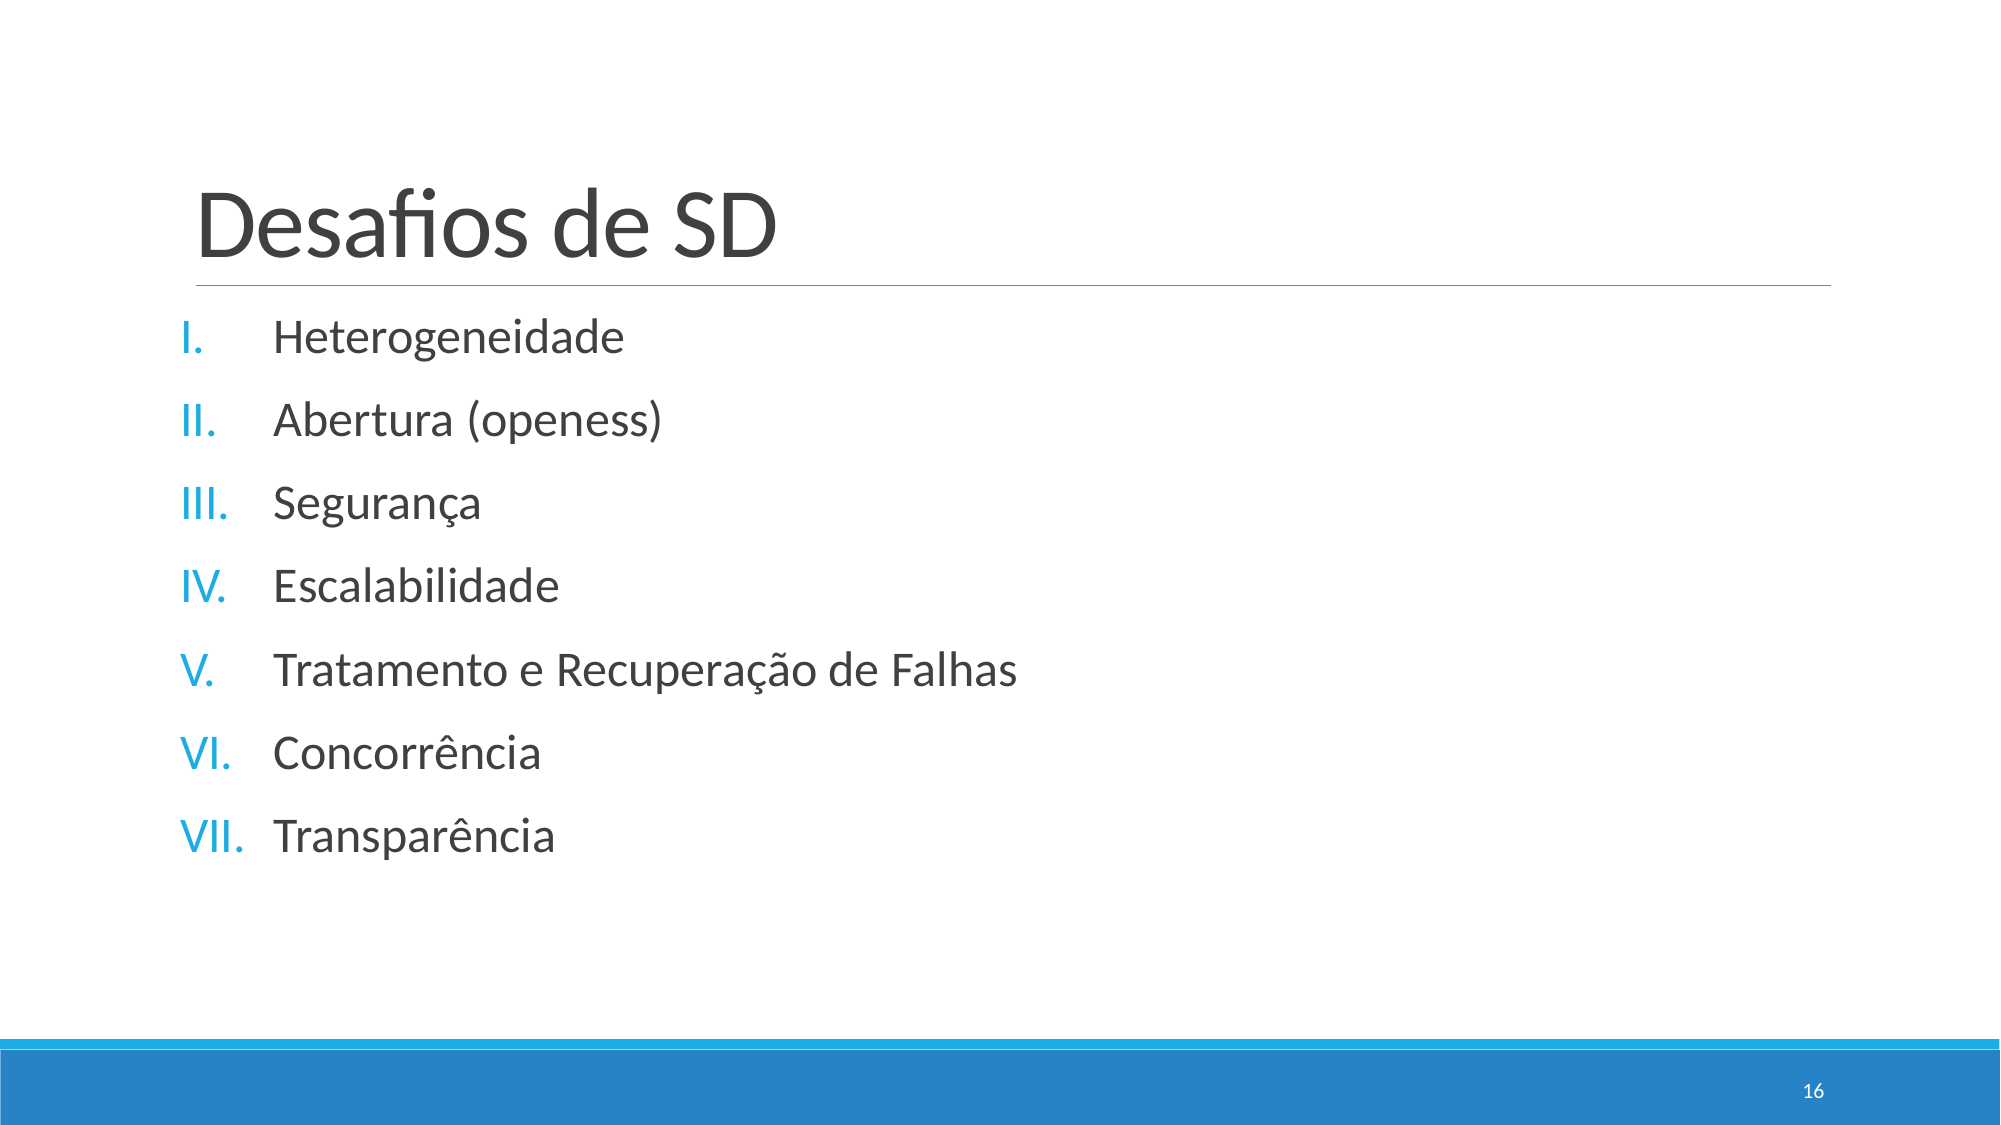

# Desafios de SD
Heterogeneidade
Abertura (openess)
Segurança
Escalabilidade
Tratamento e Recuperação de Falhas
Concorrência
Transparência
16